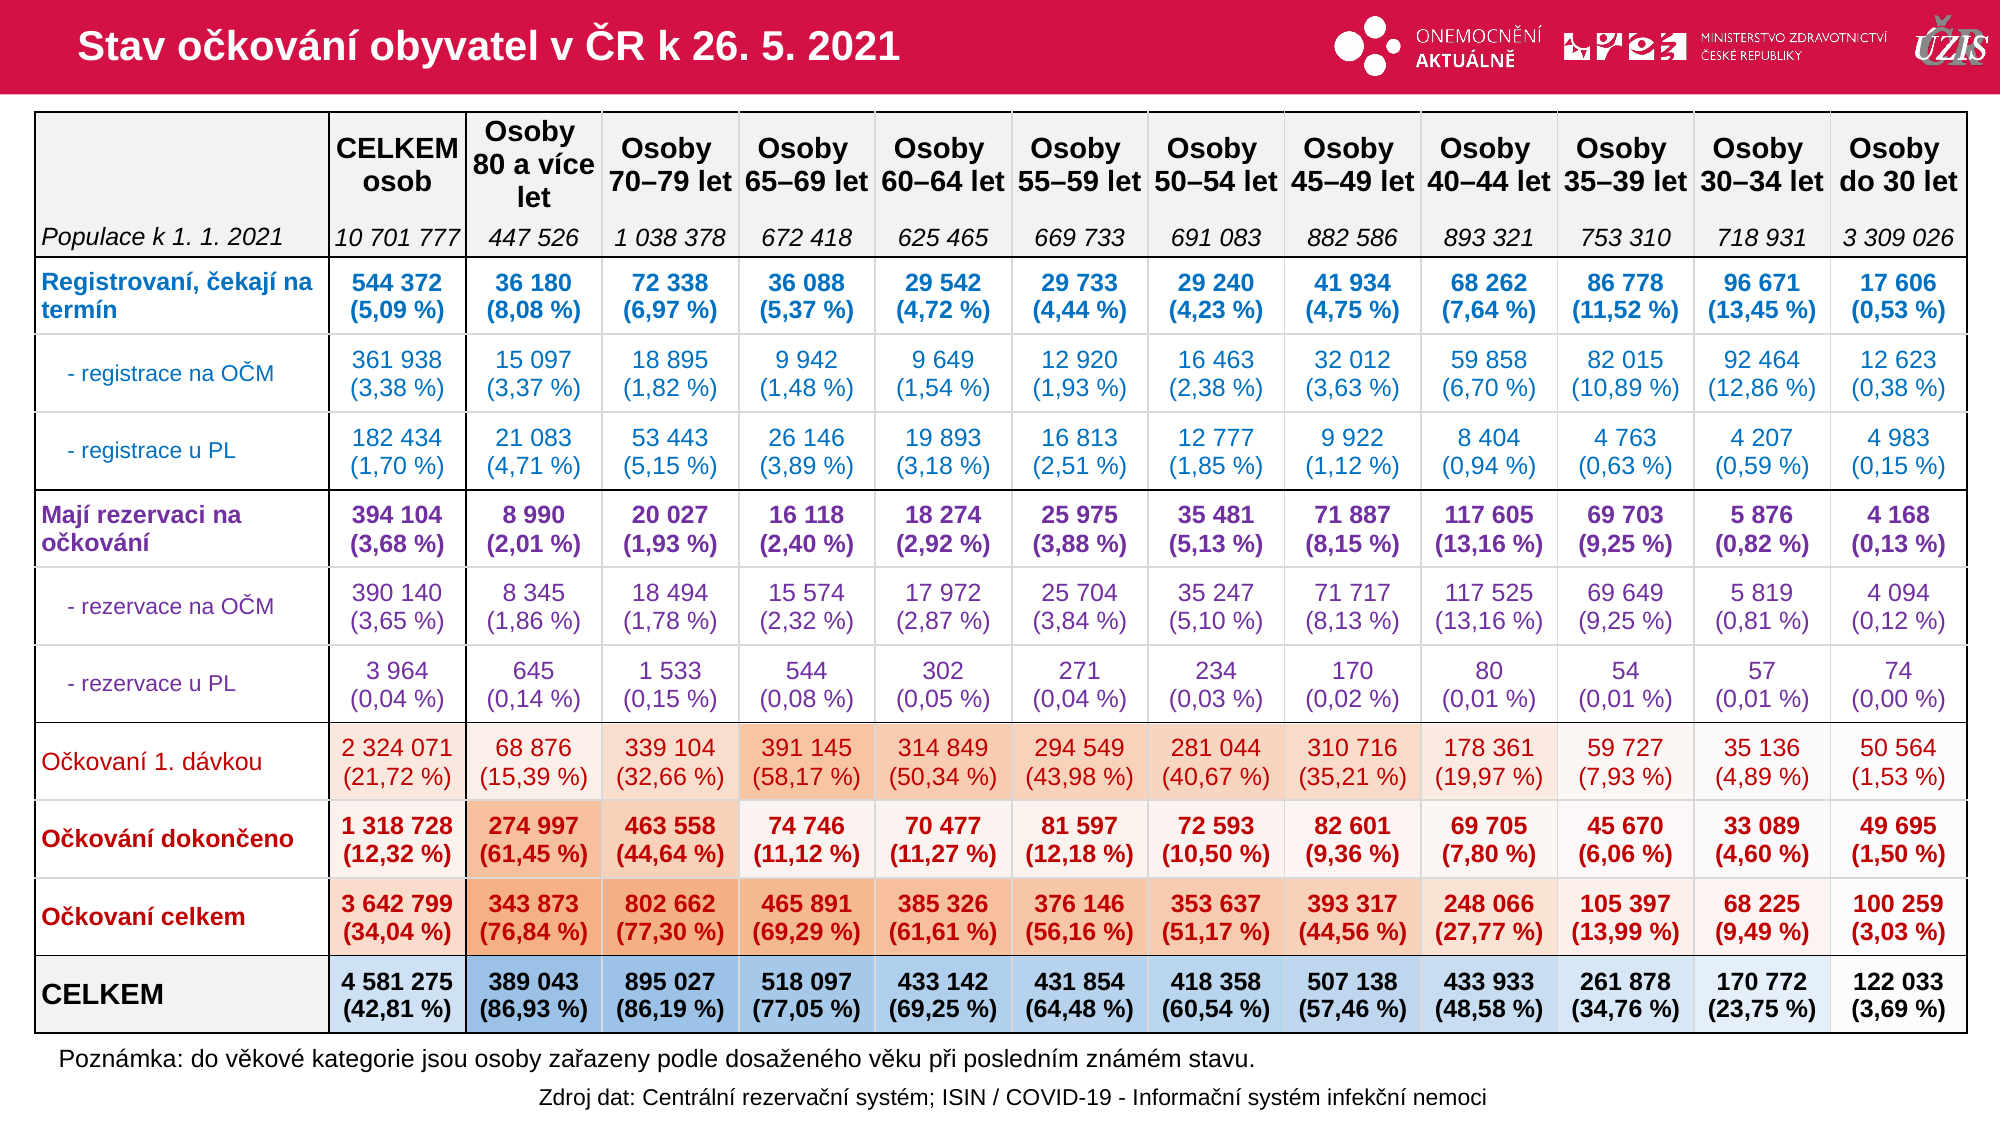

# Stav očkování obyvatel v ČR k 26. 5. 2021
|  | CELKEM osob | Osoby 80 a více let | Osoby 70–79 let | Osoby 65–69 let | Osoby 60–64 let | Osoby 55–59 let | Osoby 50–54 let | Osoby 45–49 let | Osoby 40–44 let | Osoby 35–39 let | Osoby 30–34 let | Osoby do 30 let |
| --- | --- | --- | --- | --- | --- | --- | --- | --- | --- | --- | --- | --- |
| Populace k 1. 1. 2021 | 10 701 777 | 447 526 | 1 038 378 | 672 418 | 625 465 | 669 733 | 691 083 | 882 586 | 893 321 | 753 310 | 718 931 | 3 309 026 |
| Registrovaní, čekají na termín | 544 372 (5,09 %) | 36 180 (8,08 %) | 72 338 (6,97 %) | 36 088 (5,37 %) | 29 542 (4,72 %) | 29 733 (4,44 %) | 29 240 (4,23 %) | 41 934 (4,75 %) | 68 262 (7,64 %) | 86 778 (11,52 %) | 96 671 (13,45 %) | 17 606 (0,53 %) |
| - registrace na OČM | 361 938 (3,38 %) | 15 097 (3,37 %) | 18 895 (1,82 %) | 9 942 (1,48 %) | 9 649 (1,54 %) | 12 920 (1,93 %) | 16 463 (2,38 %) | 32 012 (3,63 %) | 59 858 (6,70 %) | 82 015 (10,89 %) | 92 464 (12,86 %) | 12 623 (0,38 %) |
| - registrace u PL | 182 434 (1,70 %) | 21 083 (4,71 %) | 53 443 (5,15 %) | 26 146 (3,89 %) | 19 893 (3,18 %) | 16 813 (2,51 %) | 12 777 (1,85 %) | 9 922 (1,12 %) | 8 404 (0,94 %) | 4 763 (0,63 %) | 4 207 (0,59 %) | 4 983 (0,15 %) |
| Mají rezervaci na očkování | 394 104 (3,68 %) | 8 990 (2,01 %) | 20 027 (1,93 %) | 16 118 (2,40 %) | 18 274 (2,92 %) | 25 975 (3,88 %) | 35 481 (5,13 %) | 71 887 (8,15 %) | 117 605 (13,16 %) | 69 703 (9,25 %) | 5 876 (0,82 %) | 4 168 (0,13 %) |
| - rezervace na OČM | 390 140 (3,65 %) | 8 345 (1,86 %) | 18 494 (1,78 %) | 15 574 (2,32 %) | 17 972 (2,87 %) | 25 704 (3,84 %) | 35 247 (5,10 %) | 71 717 (8,13 %) | 117 525 (13,16 %) | 69 649 (9,25 %) | 5 819 (0,81 %) | 4 094 (0,12 %) |
| - rezervace u PL | 3 964 (0,04 %) | 645 (0,14 %) | 1 533 (0,15 %) | 544 (0,08 %) | 302 (0,05 %) | 271 (0,04 %) | 234 (0,03 %) | 170 (0,02 %) | 80 (0,01 %) | 54 (0,01 %) | 57 (0,01 %) | 74 (0,00 %) |
| Očkovaní 1. dávkou | 2 324 071 (21,72 %) | 68 876 (15,39 %) | 339 104 (32,66 %) | 391 145 (58,17 %) | 314 849 (50,34 %) | 294 549 (43,98 %) | 281 044 (40,67 %) | 310 716 (35,21 %) | 178 361 (19,97 %) | 59 727 (7,93 %) | 35 136 (4,89 %) | 50 564 (1,53 %) |
| Očkování dokončeno | 1 318 728 (12,32 %) | 274 997 (61,45 %) | 463 558 (44,64 %) | 74 746 (11,12 %) | 70 477 (11,27 %) | 81 597 (12,18 %) | 72 593 (10,50 %) | 82 601 (9,36 %) | 69 705 (7,80 %) | 45 670 (6,06 %) | 33 089 (4,60 %) | 49 695 (1,50 %) |
| Očkovaní celkem | 3 642 799 (34,04 %) | 343 873 (76,84 %) | 802 662 (77,30 %) | 465 891 (69,29 %) | 385 326 (61,61 %) | 376 146 (56,16 %) | 353 637 (51,17 %) | 393 317 (44,56 %) | 248 066 (27,77 %) | 105 397 (13,99 %) | 68 225 (9,49 %) | 100 259 (3,03 %) |
| CELKEM | 4 581 275 (42,81 %) | 389 043 (86,93 %) | 895 027 (86,19 %) | 518 097 (77,05 %) | 433 142 (69,25 %) | 431 854 (64,48 %) | 418 358 (60,54 %) | 507 138 (57,46 %) | 433 933 (48,58 %) | 261 878 (34,76 %) | 170 772 (23,75 %) | 122 033 (3,69 %) |
|  |  |  |  |  |  |  |  |  |  |  |  |
| --- | --- | --- | --- | --- | --- | --- | --- | --- | --- | --- | --- |
|  |  |  |  |  |  |  |  |  |  |  |  |
|  |  |  |  |  |  |  |  |  |  |  |  |
|  |  |  |  |  |  |  |  |  |  |  |  |
Poznámka: do věkové kategorie jsou osoby zařazeny podle dosaženého věku při posledním známém stavu.
Zdroj dat: Centrální rezervační systém; ISIN / COVID-19 - Informační systém infekční nemoci